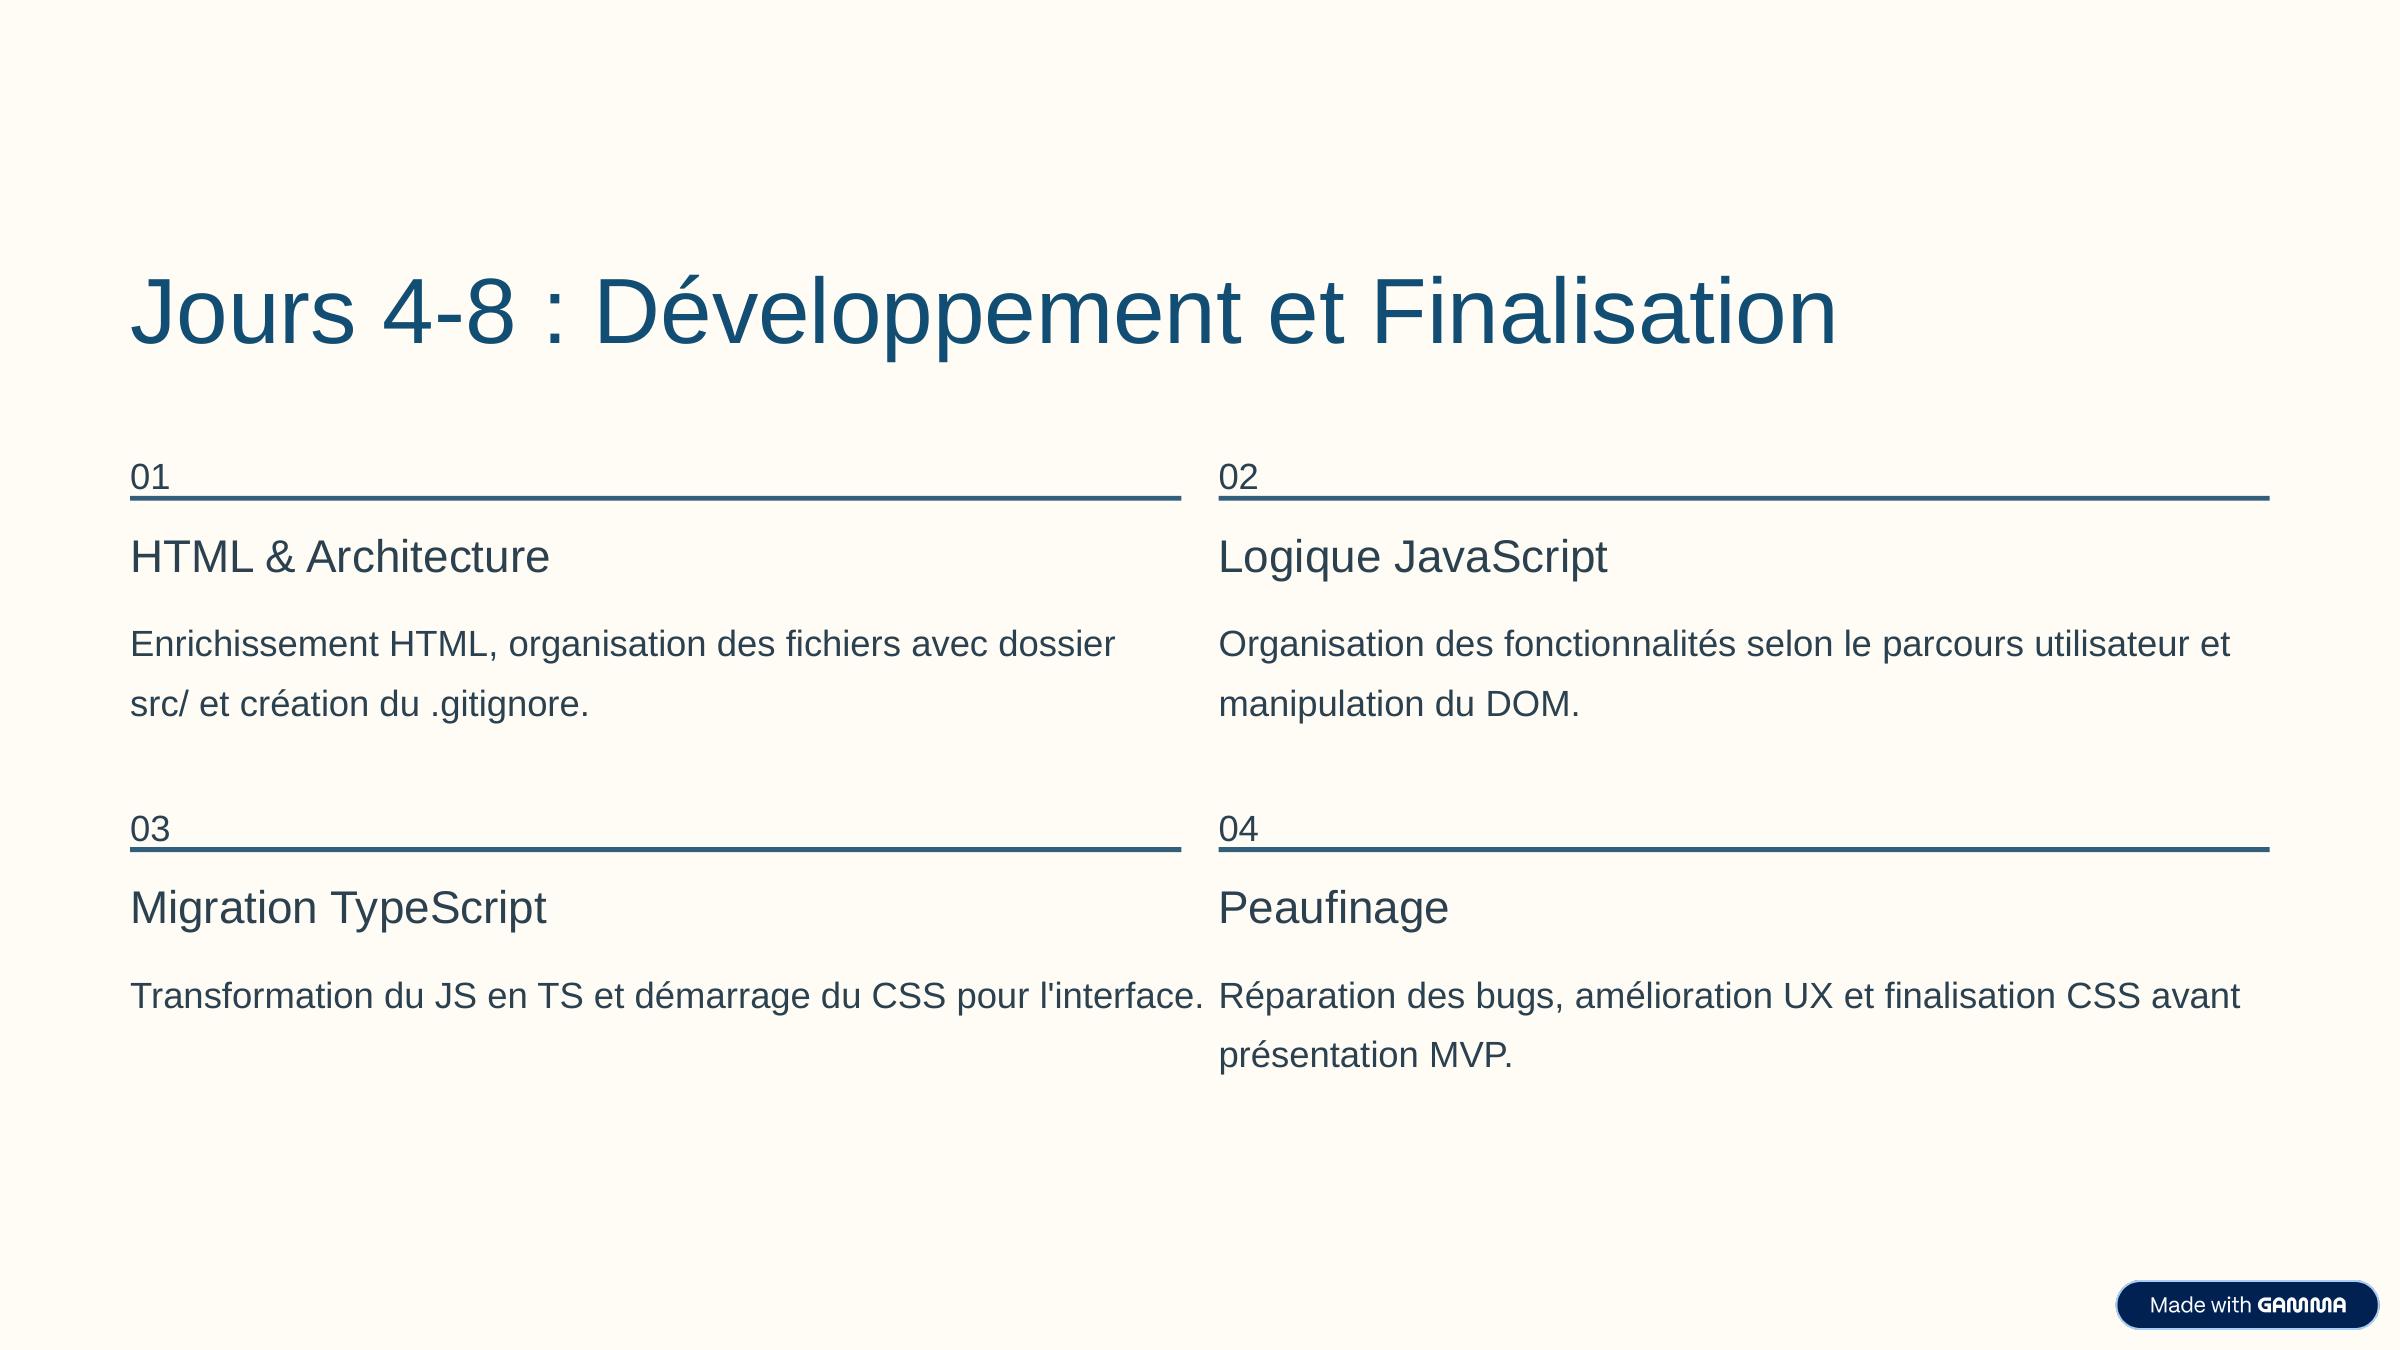

Jours 4-8 : Développement et Finalisation
01
02

HTML & Architecture
Logique JavaScript
Enrichissement HTML, organisation des fichiers avec dossier src/ et création du .gitignore.
Organisation des fonctionnalités selon le parcours utilisateur et manipulation du DOM.
03
04

Migration TypeScript
Peaufinage
Transformation du JS en TS et démarrage du CSS pour l'interface.
Réparation des bugs, amélioration UX et finalisation CSS avant présentation MVP.